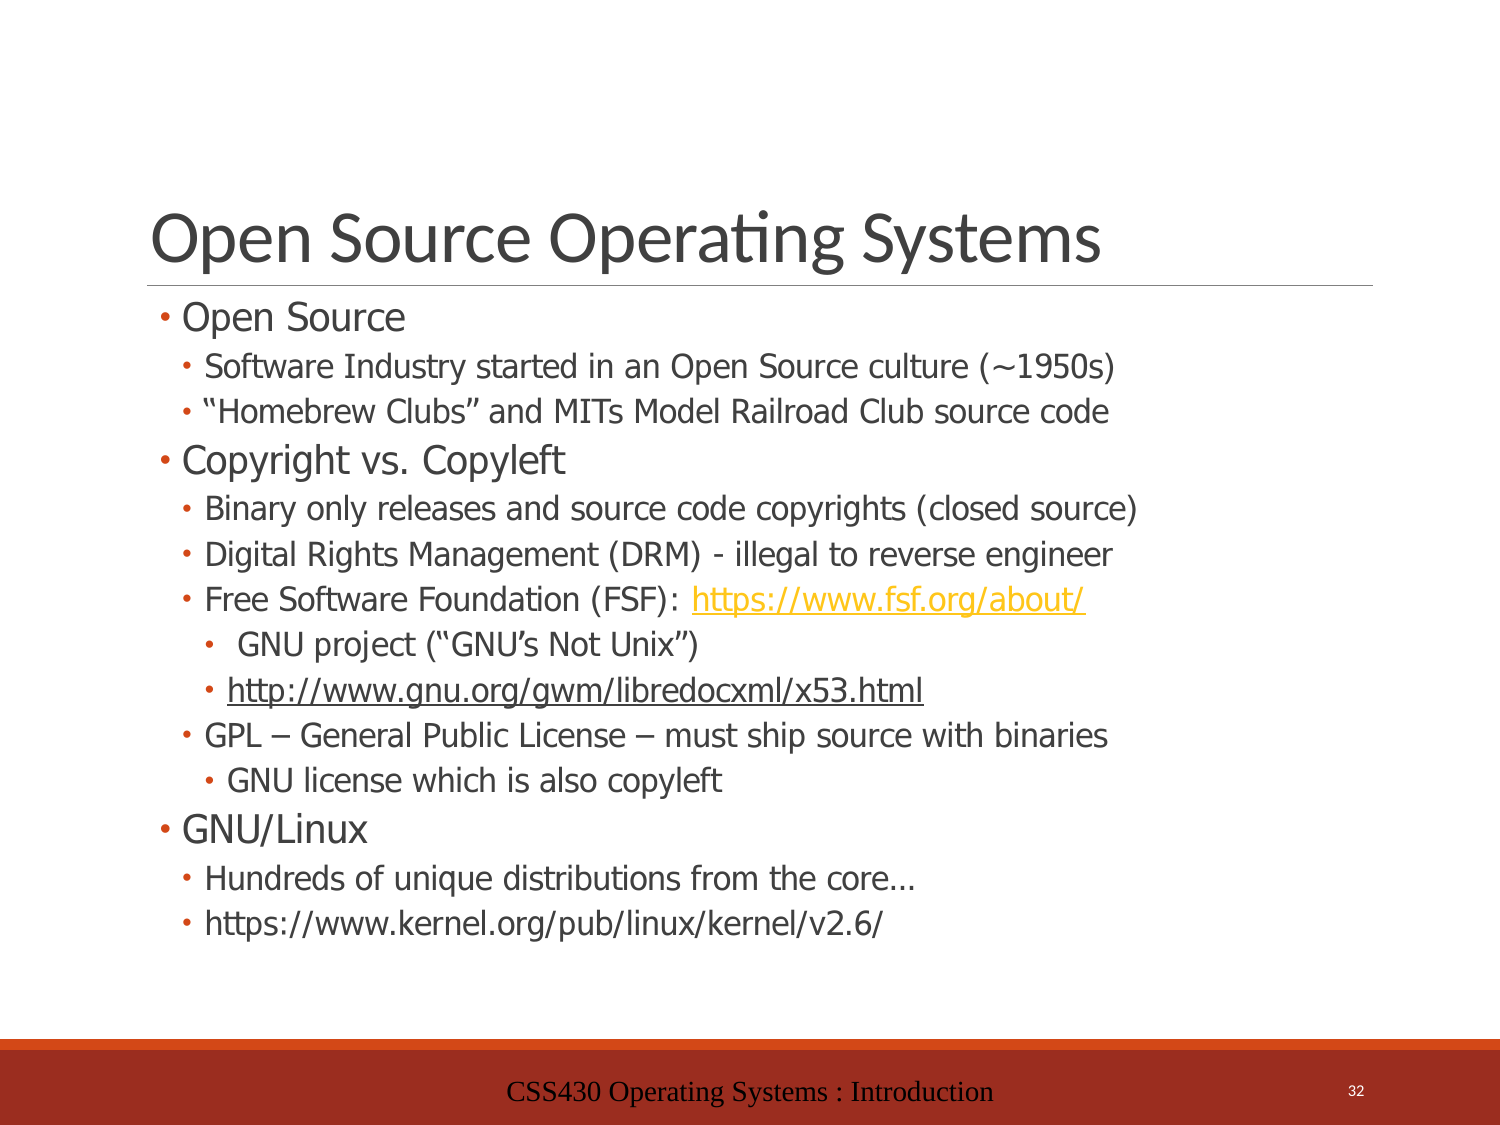

# Open Source Operating Systems
Open Source
Software Industry started in an Open Source culture (~1950s)
“Homebrew Clubs” and MITs Model Railroad Club source code
Copyright vs. Copyleft
Binary only releases and source code copyrights (closed source)
Digital Rights Management (DRM) - illegal to reverse engineer
Free Software Foundation (FSF): https://www.fsf.org/about/
 GNU project (“GNU’s Not Unix”)
http://www.gnu.org/gwm/libredocxml/x53.html
GPL – General Public License – must ship source with binaries
GNU license which is also copyleft
GNU/Linux
Hundreds of unique distributions from the core…
https://www.kernel.org/pub/linux/kernel/v2.6/

CSS430 Operating Systems : Introduction
32